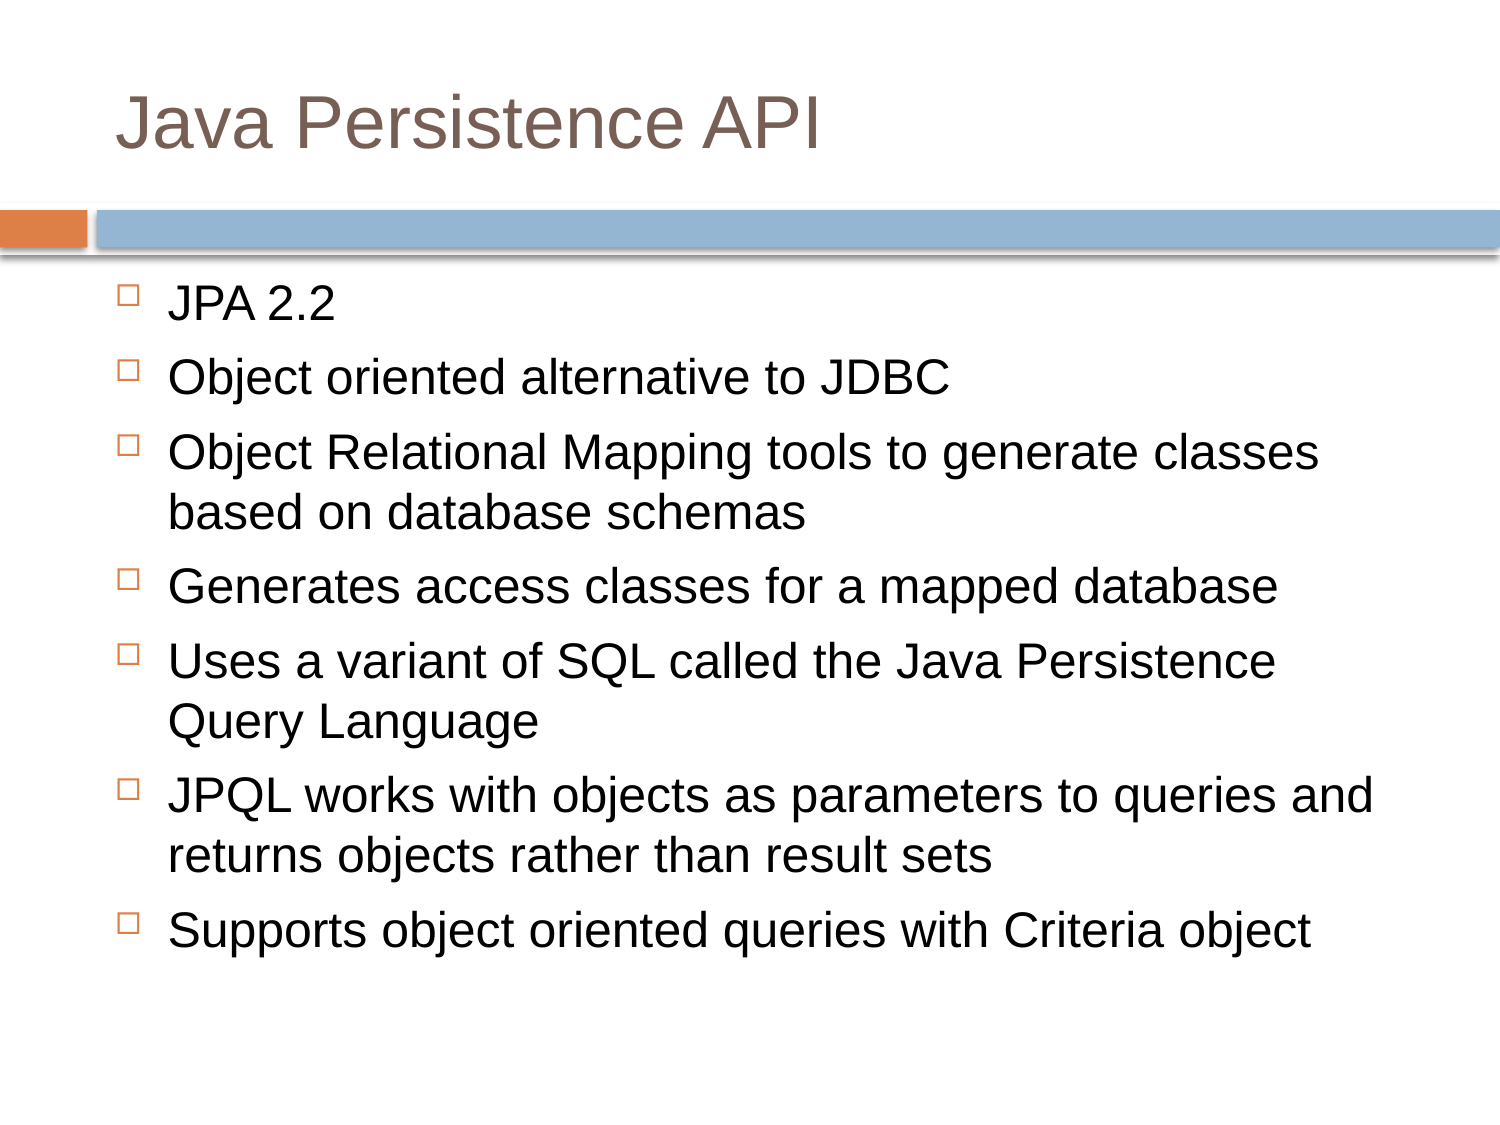

# Java Persistence API
JPA 2.2
Object oriented alternative to JDBC
Object Relational Mapping tools to generate classes based on database schemas
Generates access classes for a mapped database
Uses a variant of SQL called the Java Persistence Query Language
JPQL works with objects as parameters to queries and returns objects rather than result sets
Supports object oriented queries with Criteria object